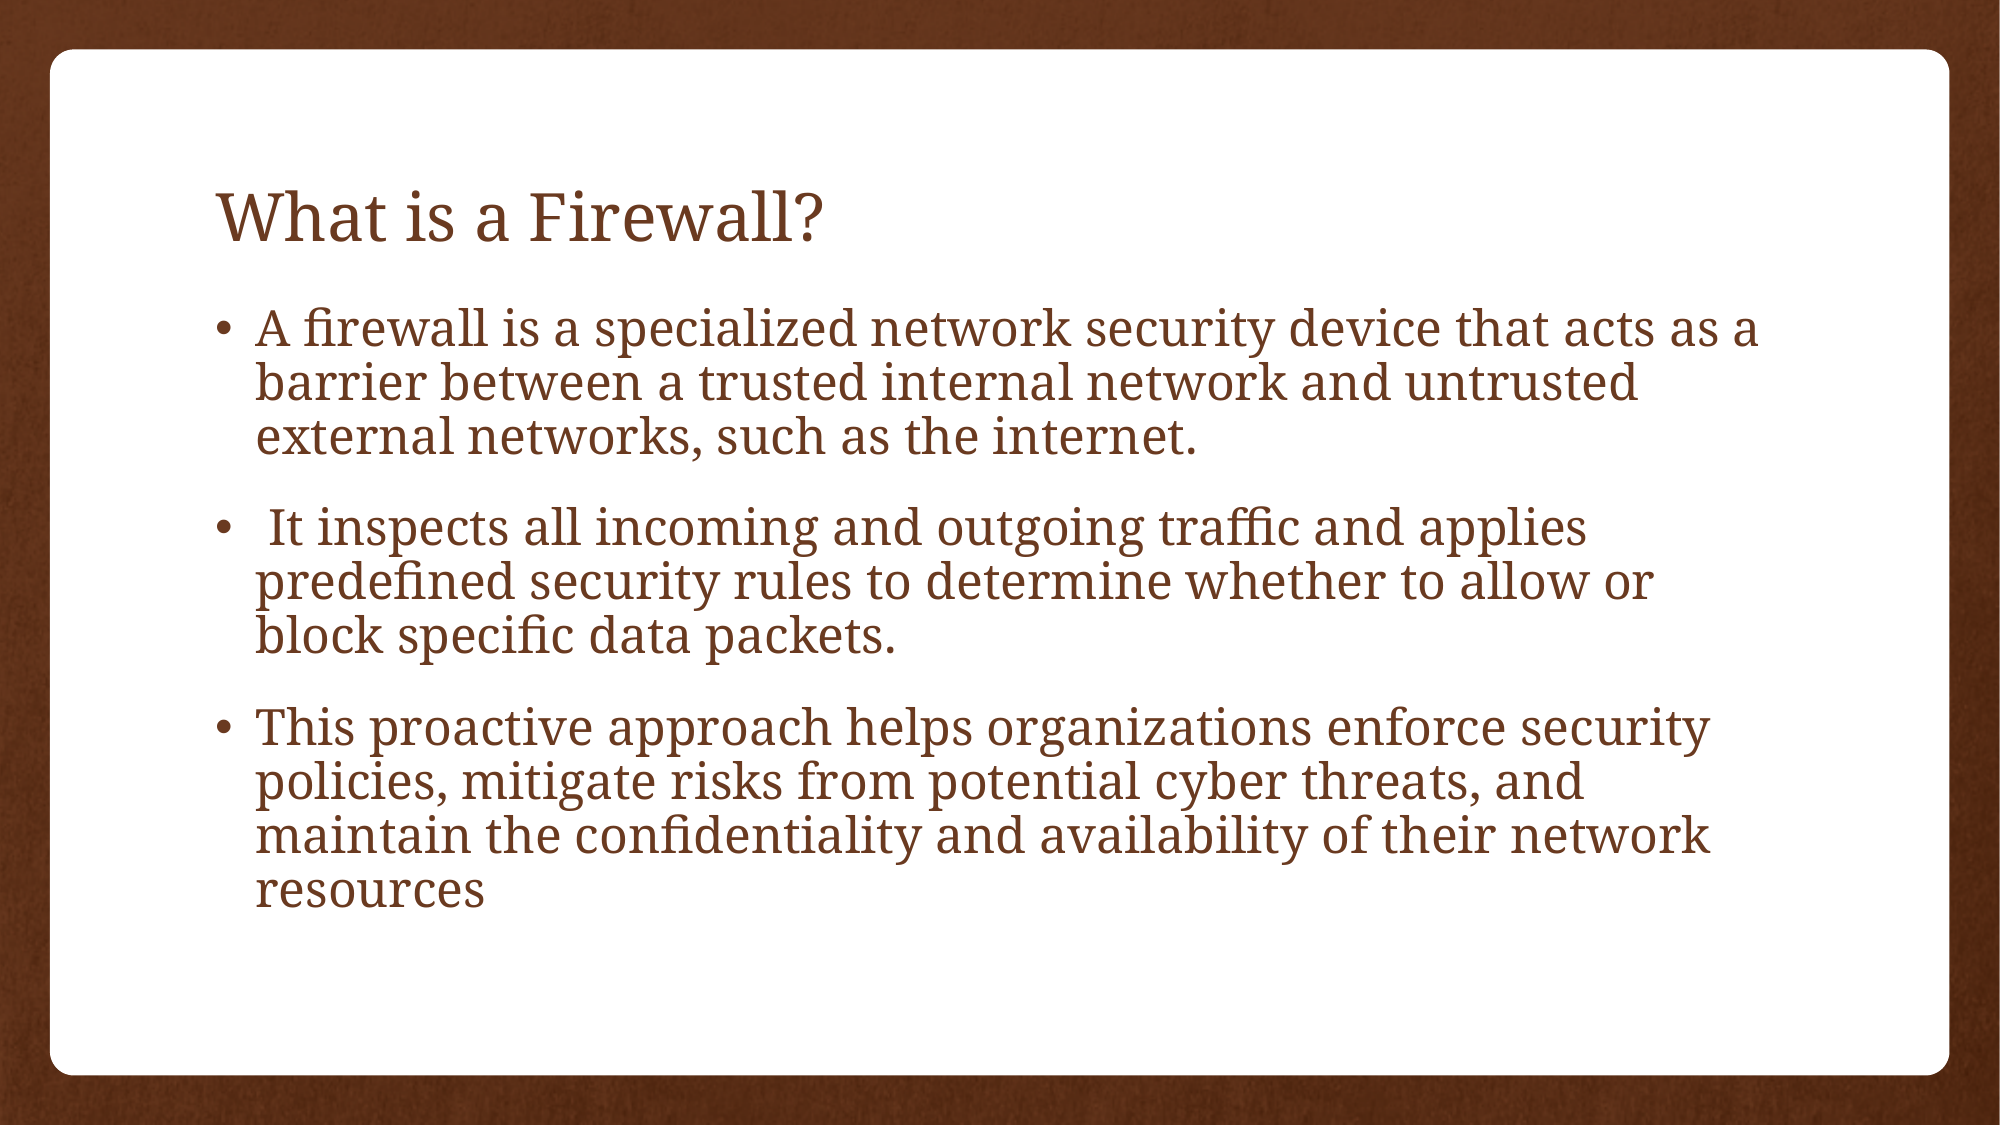

# What is a Firewall?
A firewall is a specialized network security device that acts as a barrier between a trusted internal network and untrusted external networks, such as the internet.
 It inspects all incoming and outgoing traffic and applies predefined security rules to determine whether to allow or block specific data packets.
This proactive approach helps organizations enforce security policies, mitigate risks from potential cyber threats, and maintain the confidentiality and availability of their network resources